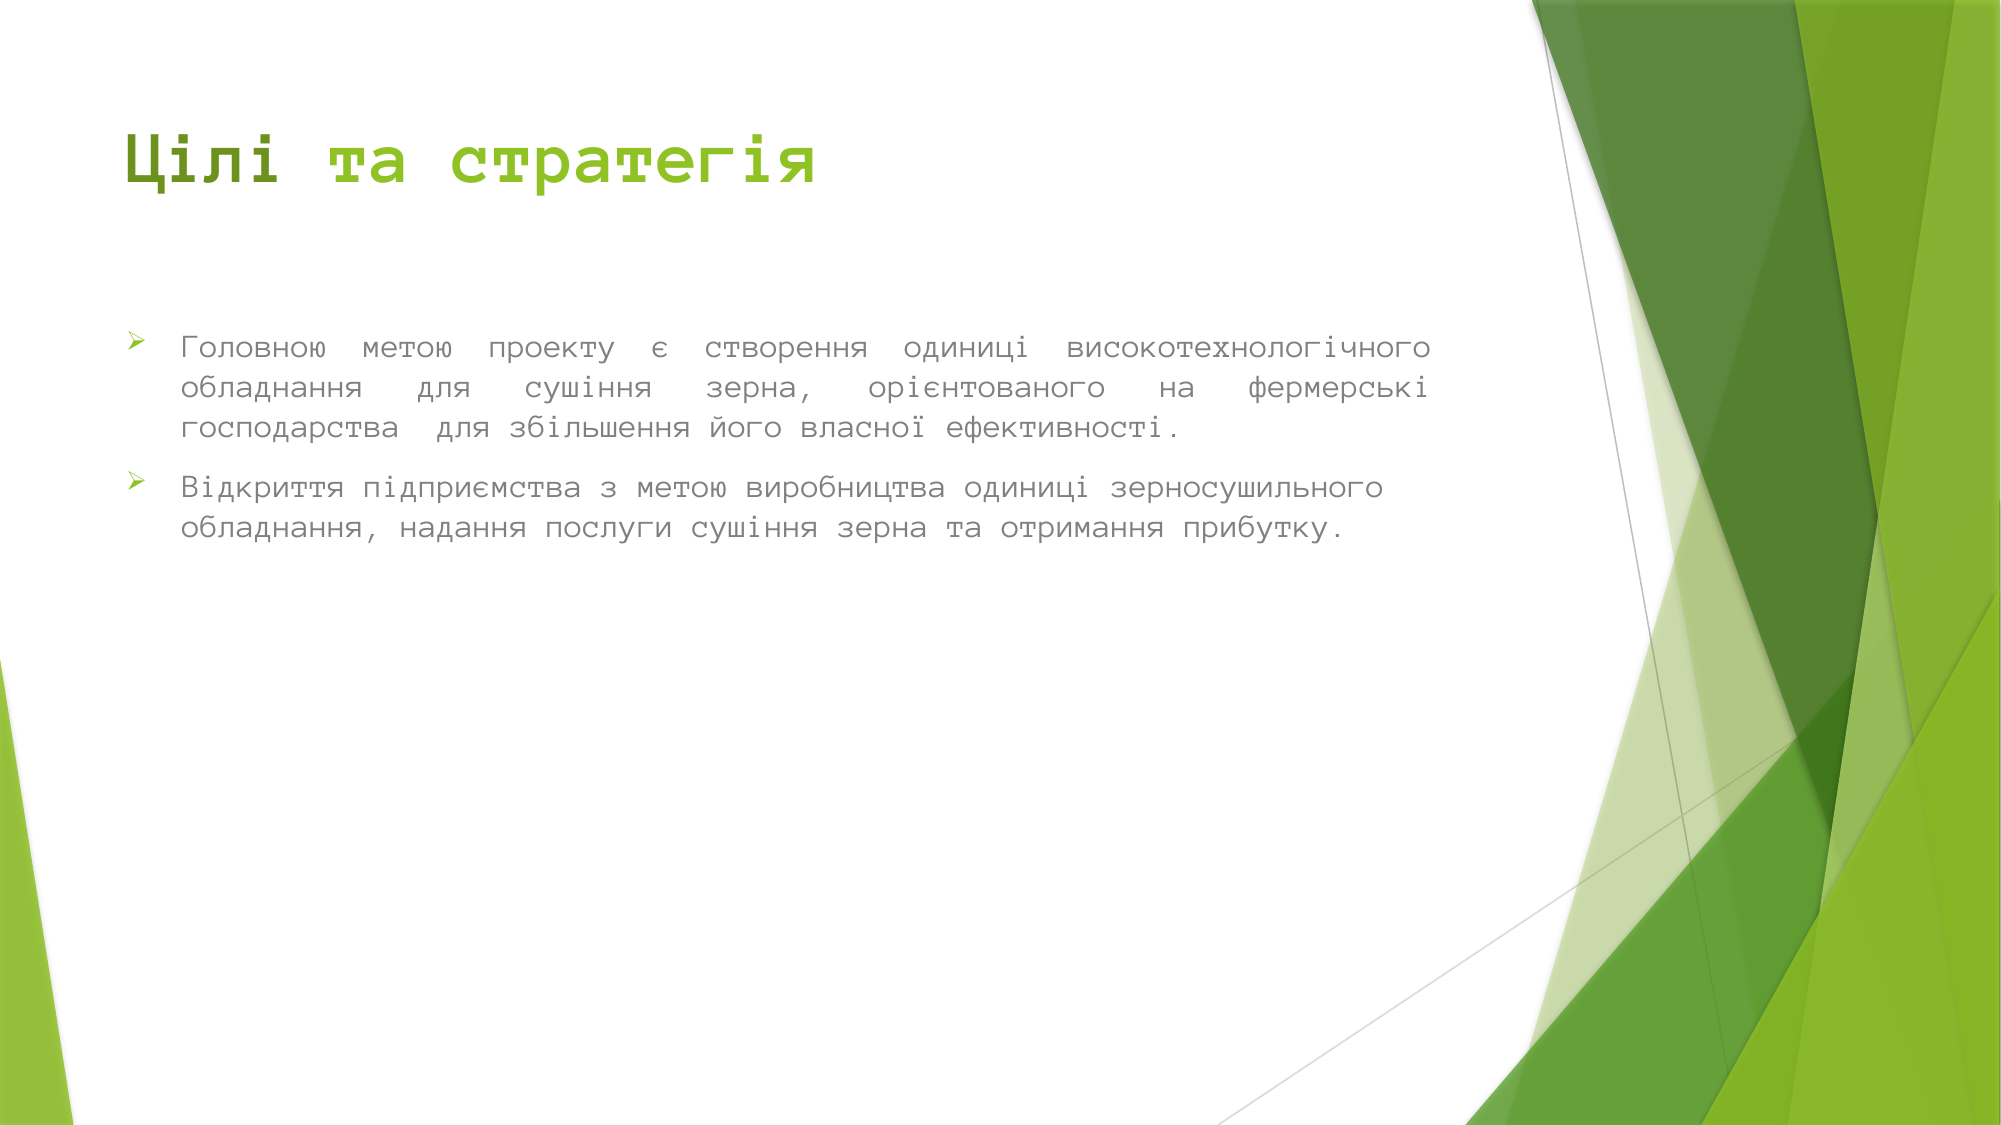

# Цілі та стратегія
Головною метою проекту є створення одиниці високотехнологічного обладнання для сушіння зерна, орієнтованого на фермерські господарства  для збільшення його власної ефективності.
Відкриття підприємства з метою виробництва одиниці зерносушильного обладнання, надання послуги сушіння зерна та отримання прибутку.